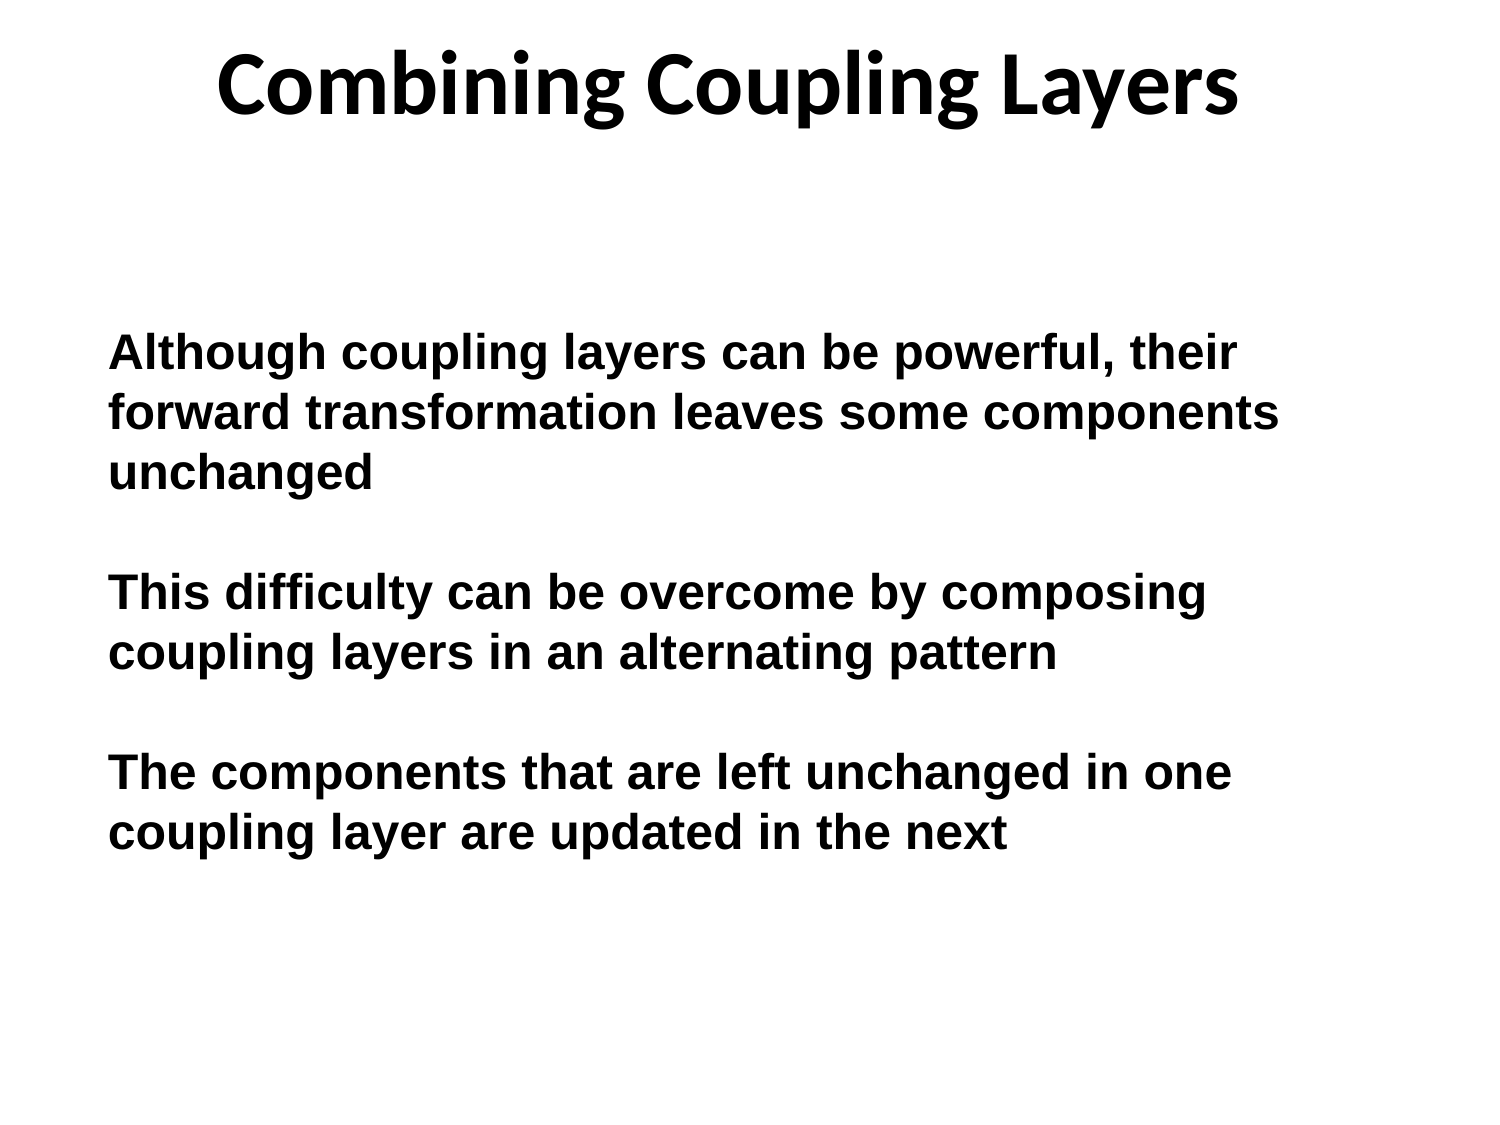

# Combining Coupling Layers
Although coupling layers can be powerful, their forward transformation leaves some components unchanged

This difficulty can be overcome by composing coupling layers in an alternating pattern

The components that are left unchanged in one coupling layer are updated in the next